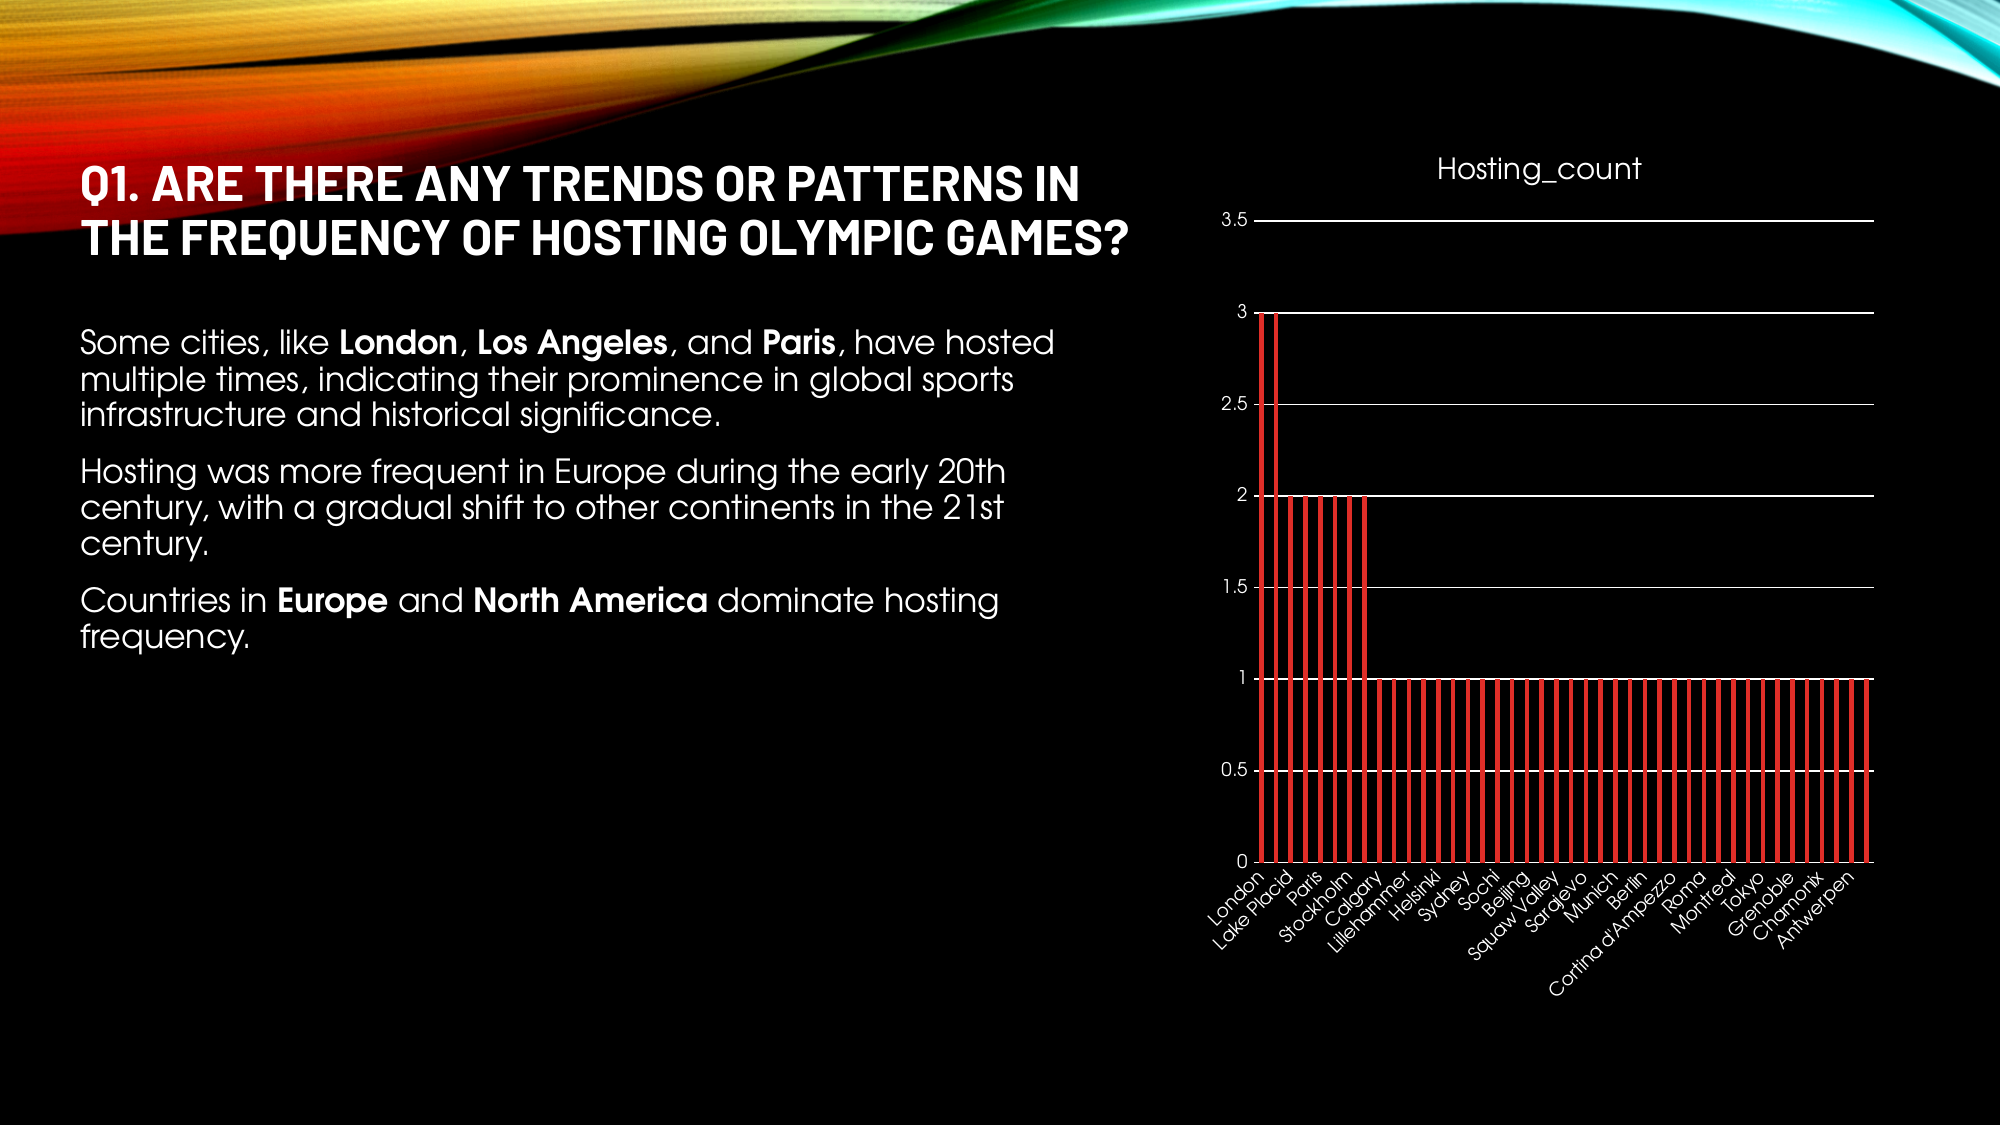

# Q1. Are there any trends or patterns in the frequency of hosting Olympic Games?

### Chart:

| Category | Hosting_count |
|---|---|
| London | 3.0 |
| Athina | 3.0 |
| Lake Placid | 2.0 |
| Los Angeles | 2.0 |
| Paris | 2.0 |
| Innsbruck | 2.0 |
| Stockholm | 2.0 |
| Sankt Moritz | 2.0 |
| Calgary | 1.0 |
| Barcelona | 1.0 |
| Lillehammer | 1.0 |
| Salt Lake City | 1.0 |
| Helsinki | 1.0 |
| Albertville | 1.0 |
| Sydney | 1.0 |
| Atlanta | 1.0 |
| Sochi | 1.0 |
| Nagano | 1.0 |
| Beijing | 1.0 |
| Rio de Janeiro | 1.0 |
| Squaw Valley | 1.0 |
| Torino | 1.0 |
| Sarajevo | 1.0 |
| Mexico City | 1.0 |
| Munich | 1.0 |
| Seoul | 1.0 |
| Berlin | 1.0 |
| Oslo | 1.0 |
| Cortina d'Ampezzo | 1.0 |
| Melbourne | 1.0 |
| Roma | 1.0 |
| Amsterdam | 1.0 |
| Montreal | 1.0 |
| Moskva | 1.0 |
| Tokyo | 1.0 |
| Vancouver | 1.0 |
| Grenoble | 1.0 |
| Sapporo | 1.0 |
| Chamonix | 1.0 |
| St. Louis | 1.0 |
| Antwerpen | 1.0 |
| Garmisch-Partenkirchen | 1.0 |
Some cities, like London, Los Angeles, and Paris, have hosted multiple times, indicating their prominence in global sports infrastructure and historical significance.
Hosting was more frequent in Europe during the early 20th century, with a gradual shift to other continents in the 21st century.
Countries in Europe and North America dominate hosting frequency.